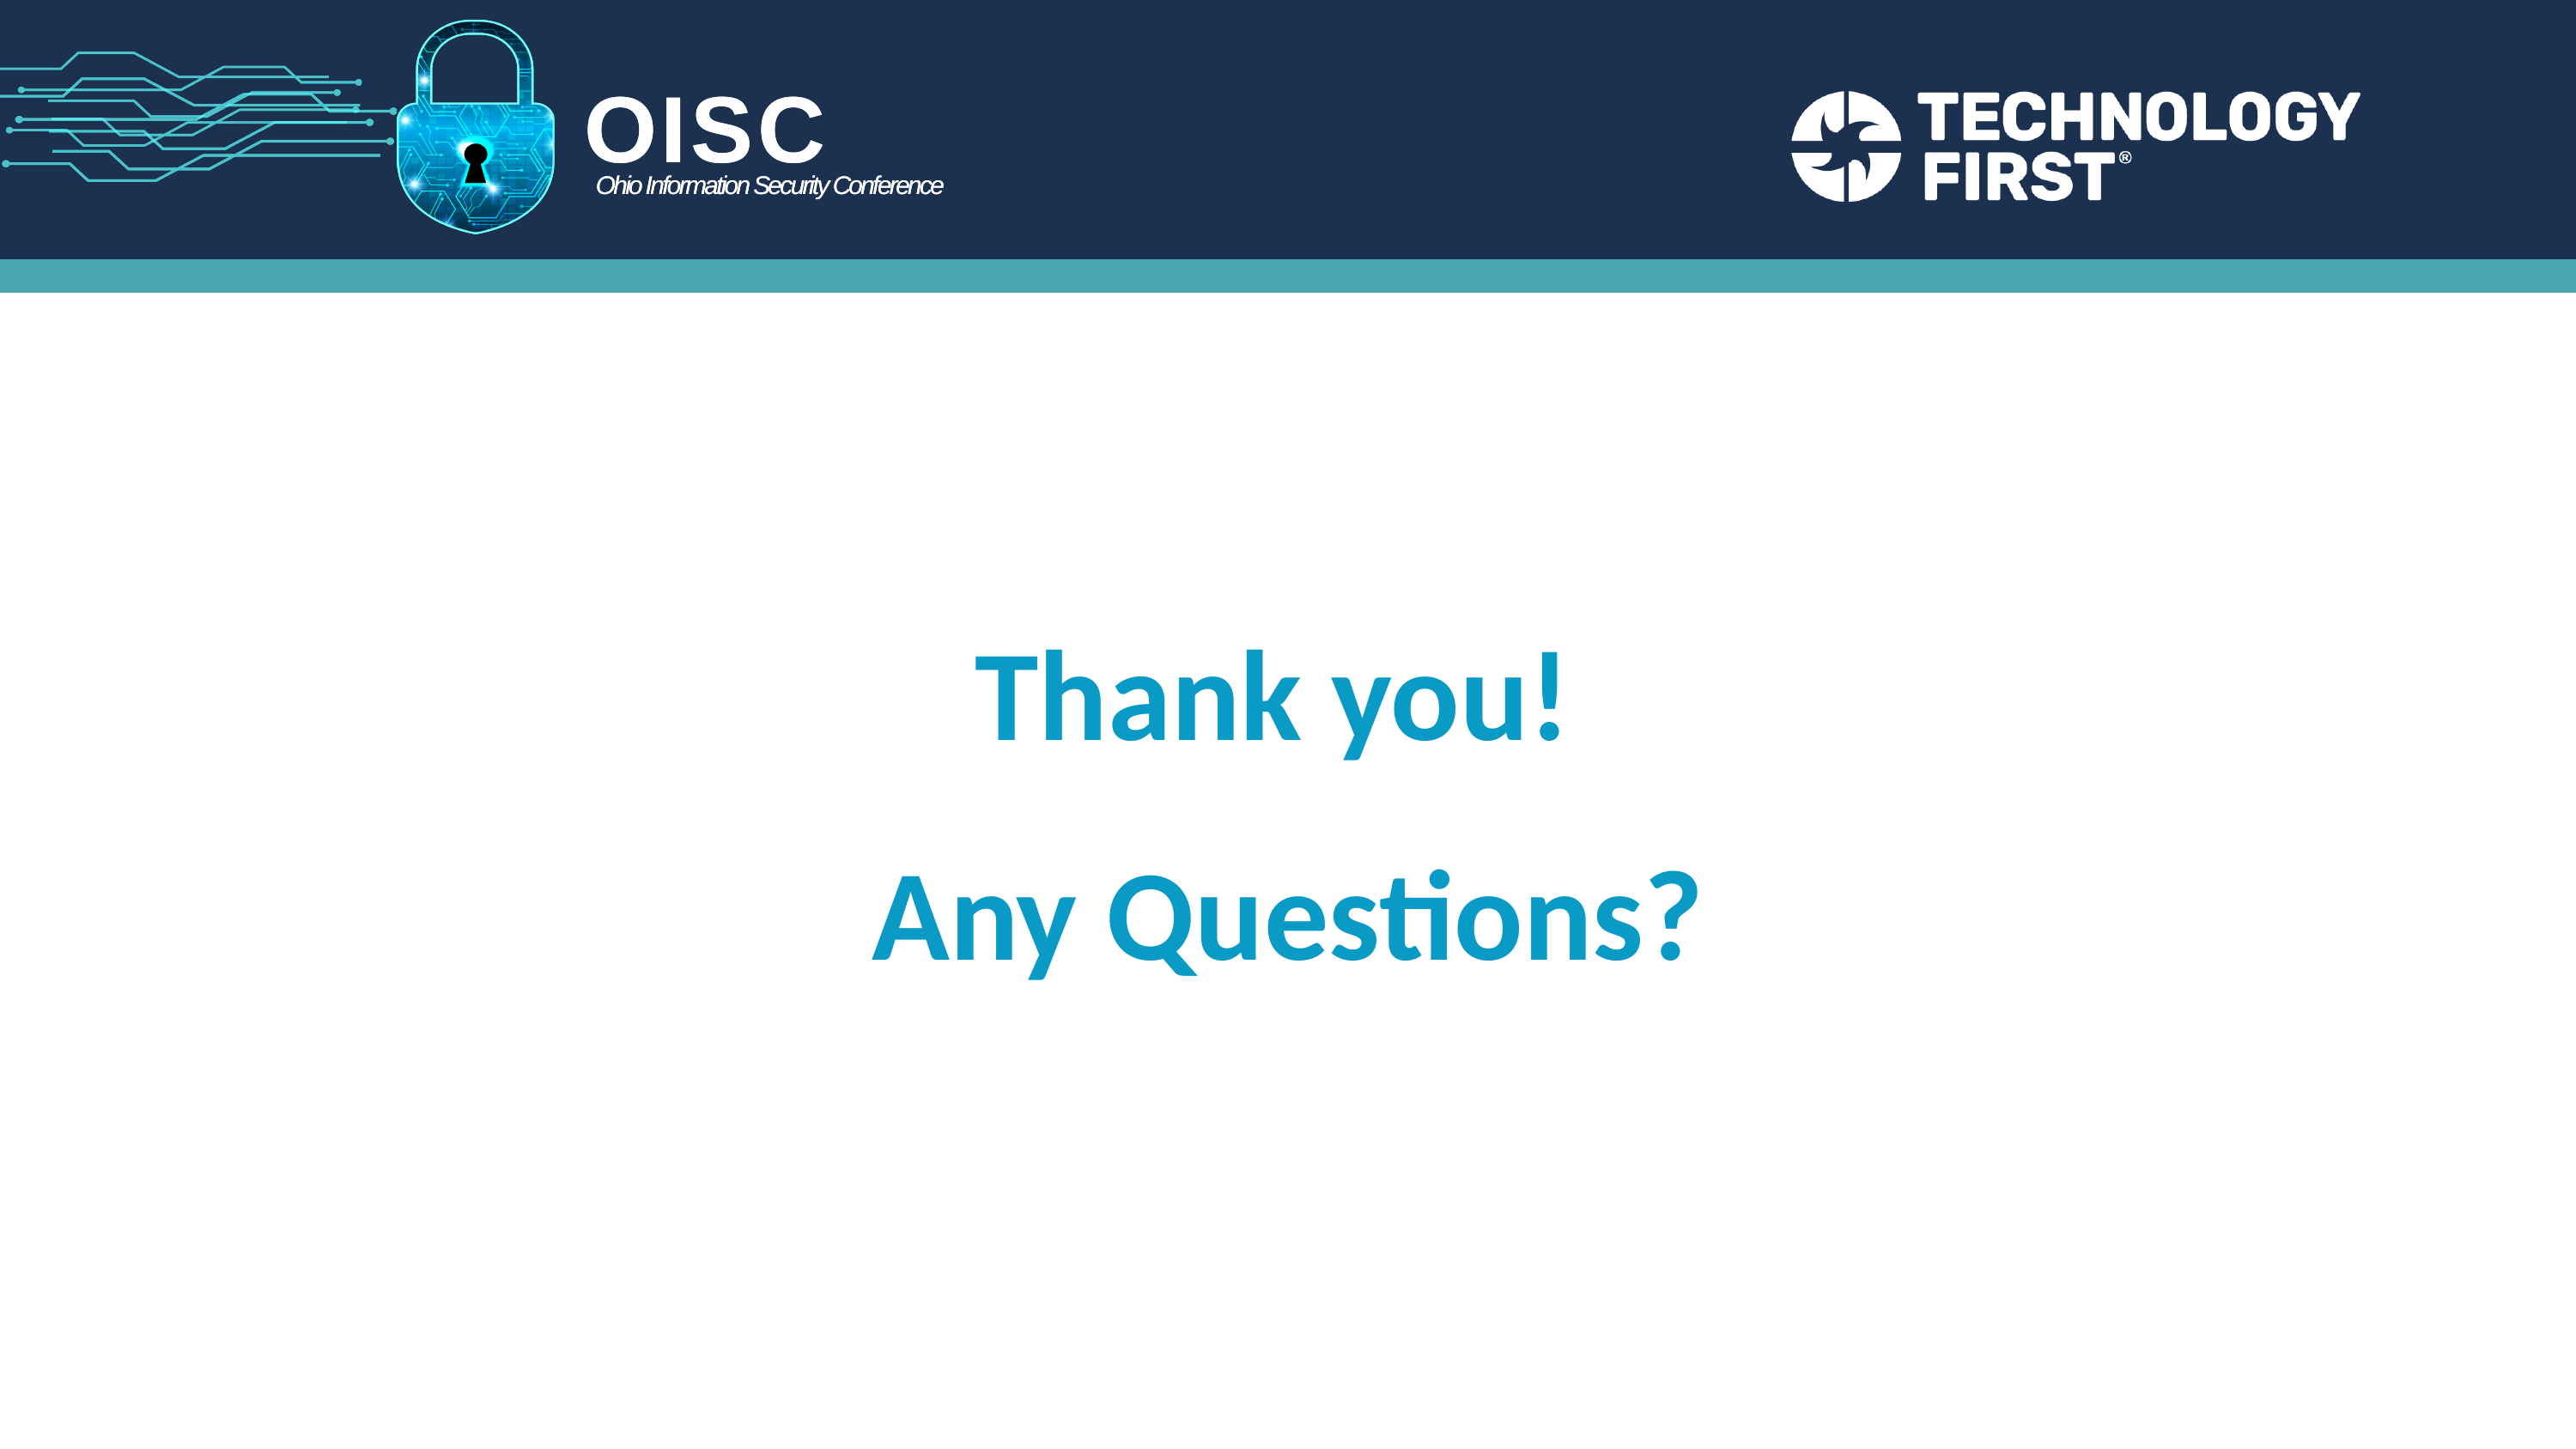

OISC

Ohio Information Security Conference

Thank you!

Any Questions?